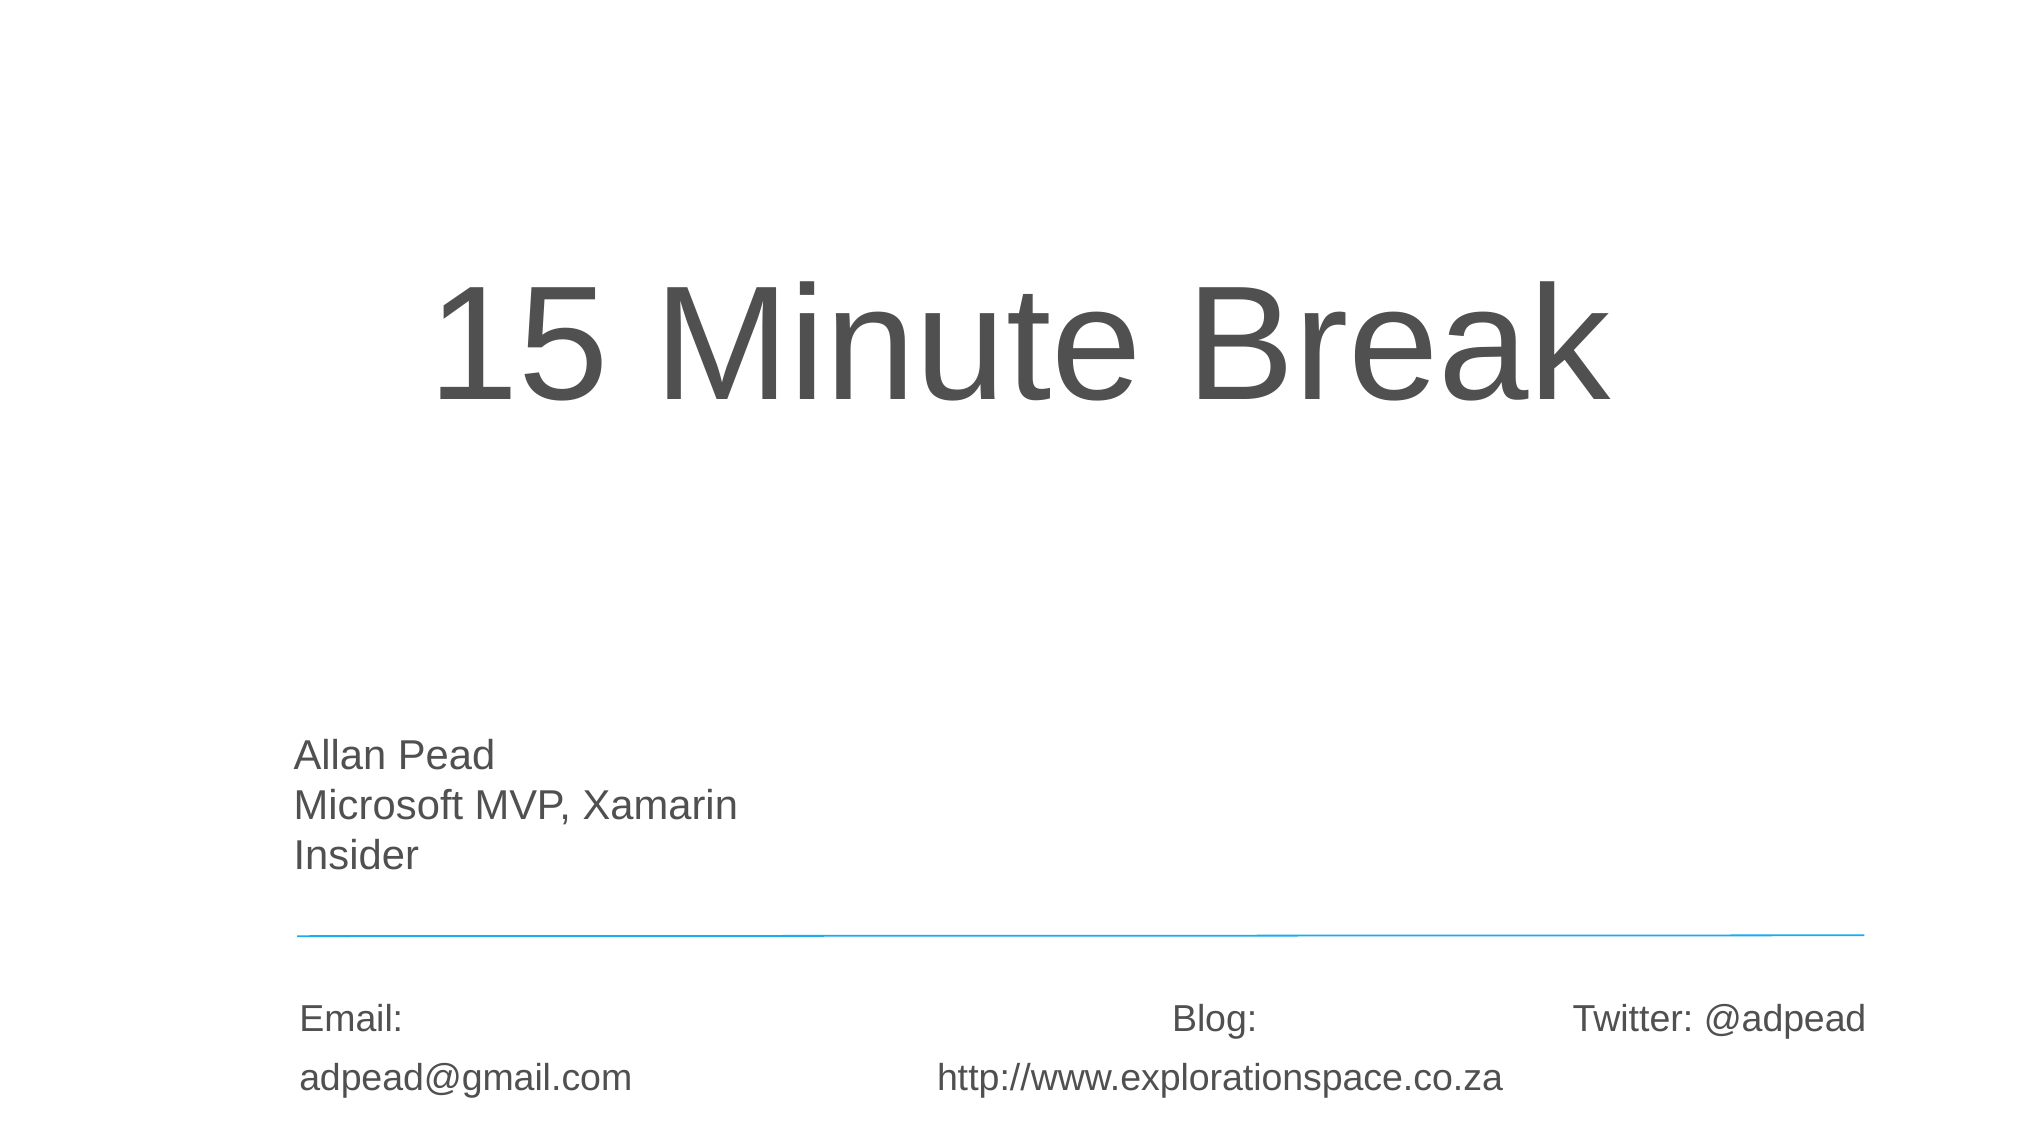

15 Minute Break
Allan Pead
Microsoft MVP, Xamarin Insider
Email:  adpead@gmail.com
Blog:  http://www.explorationspace.co.za
Twitter: @adpead